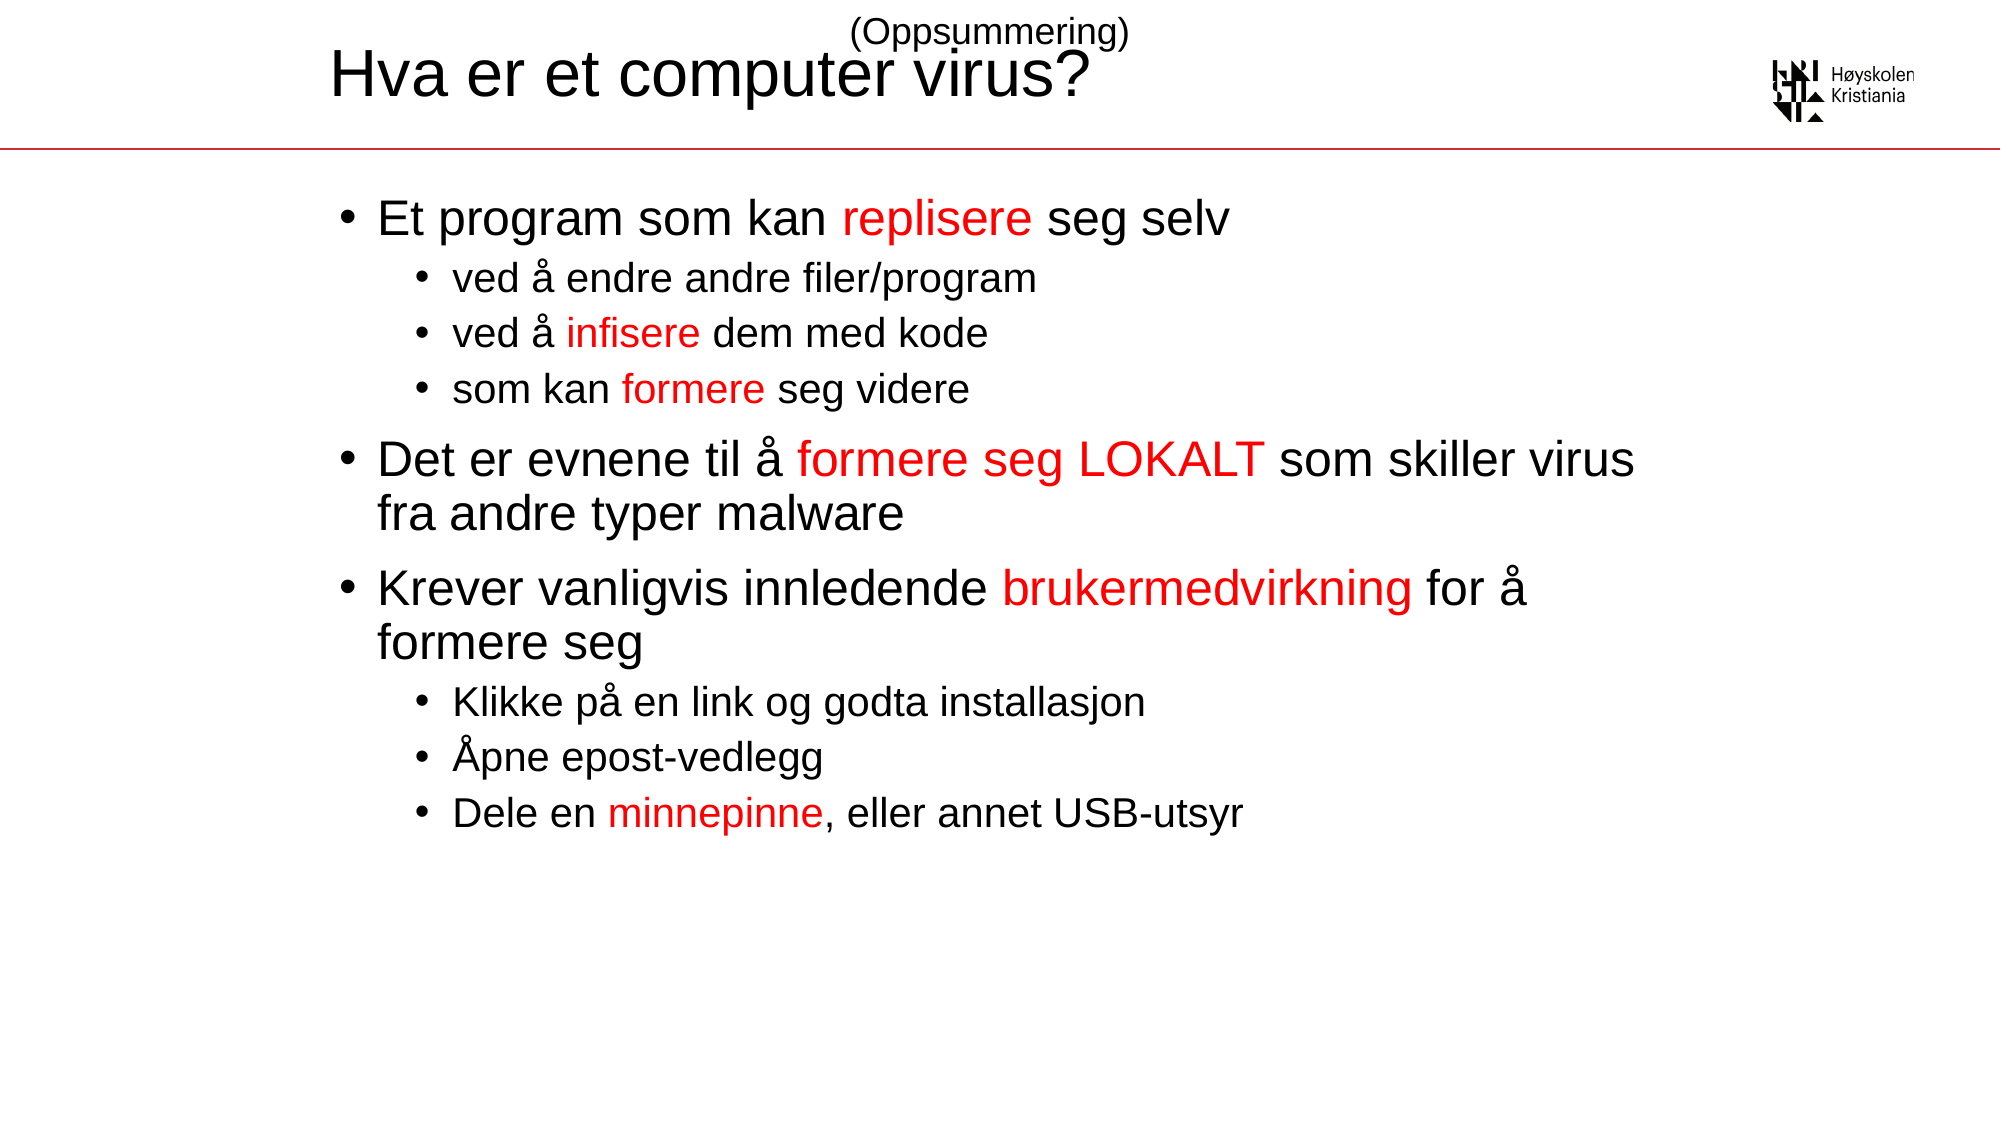

7
(Oppsummering)
# Hva er et computer virus?
Et program som kan replisere seg selv
ved å endre andre filer/program
ved å infisere dem med kode
som kan formere seg videre
Det er evnene til å formere seg LOKALT som skiller virus fra andre typer malware
Krever vanligvis innledende brukermedvirkning for å formere seg
Klikke på en link og godta installasjon
Åpne epost-vedlegg
Dele en minnepinne, eller annet USB-utsyr